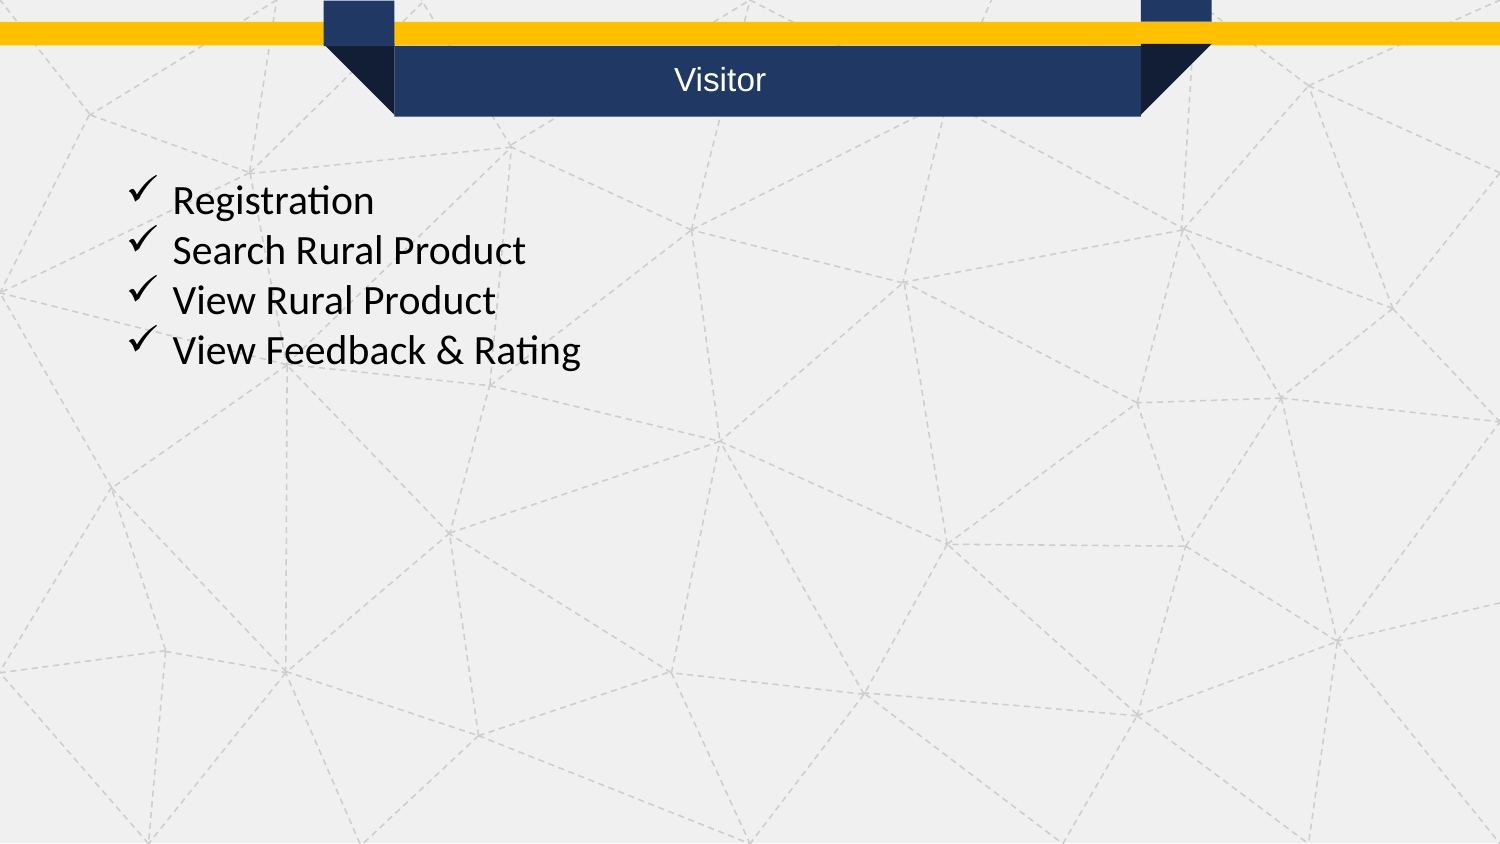

Visitor
Registration
Search Rural Product
View Rural Product
View Feedback & Rating